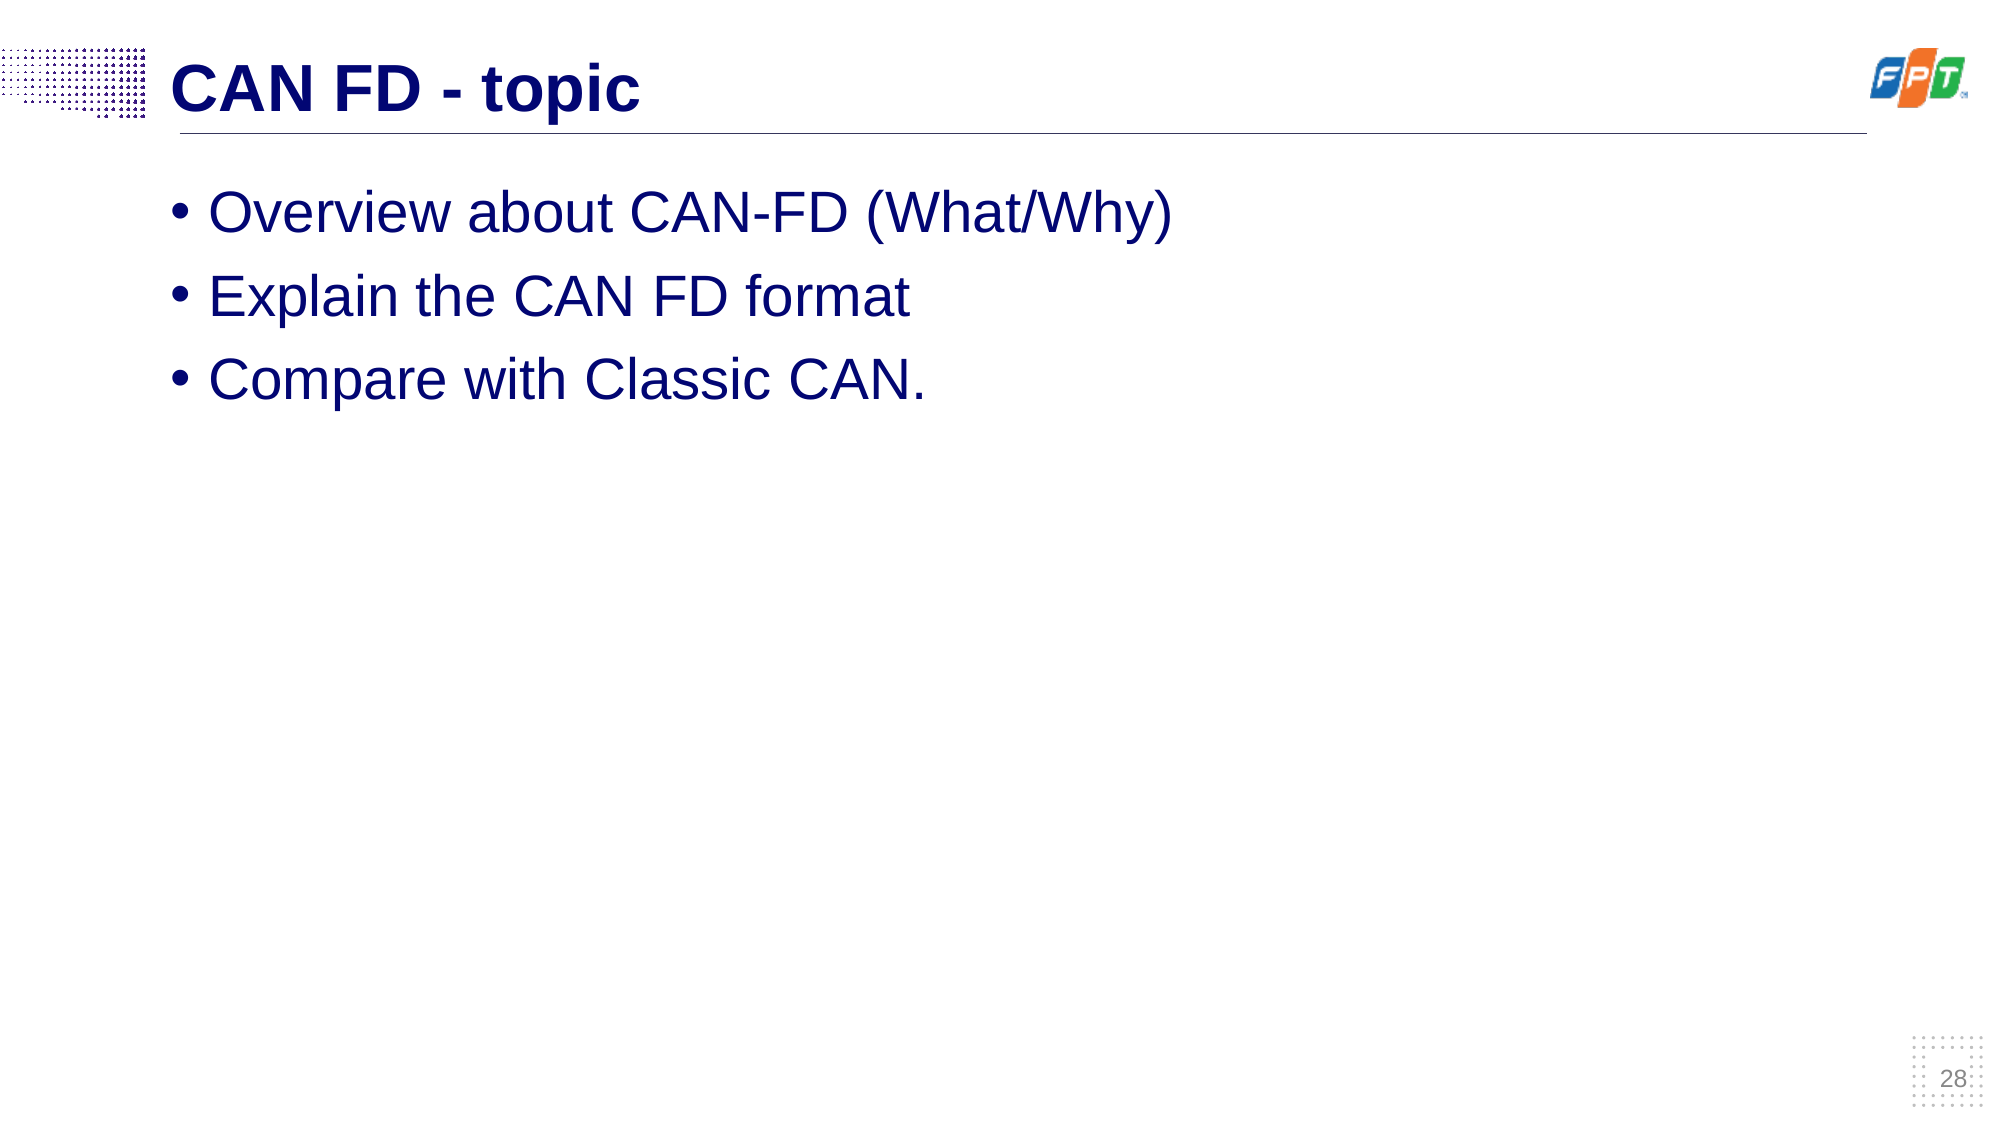

# CAN FD - topic
Overview about CAN-FD (What/Why)
Explain the CAN FD format
Compare with Classic CAN.
28